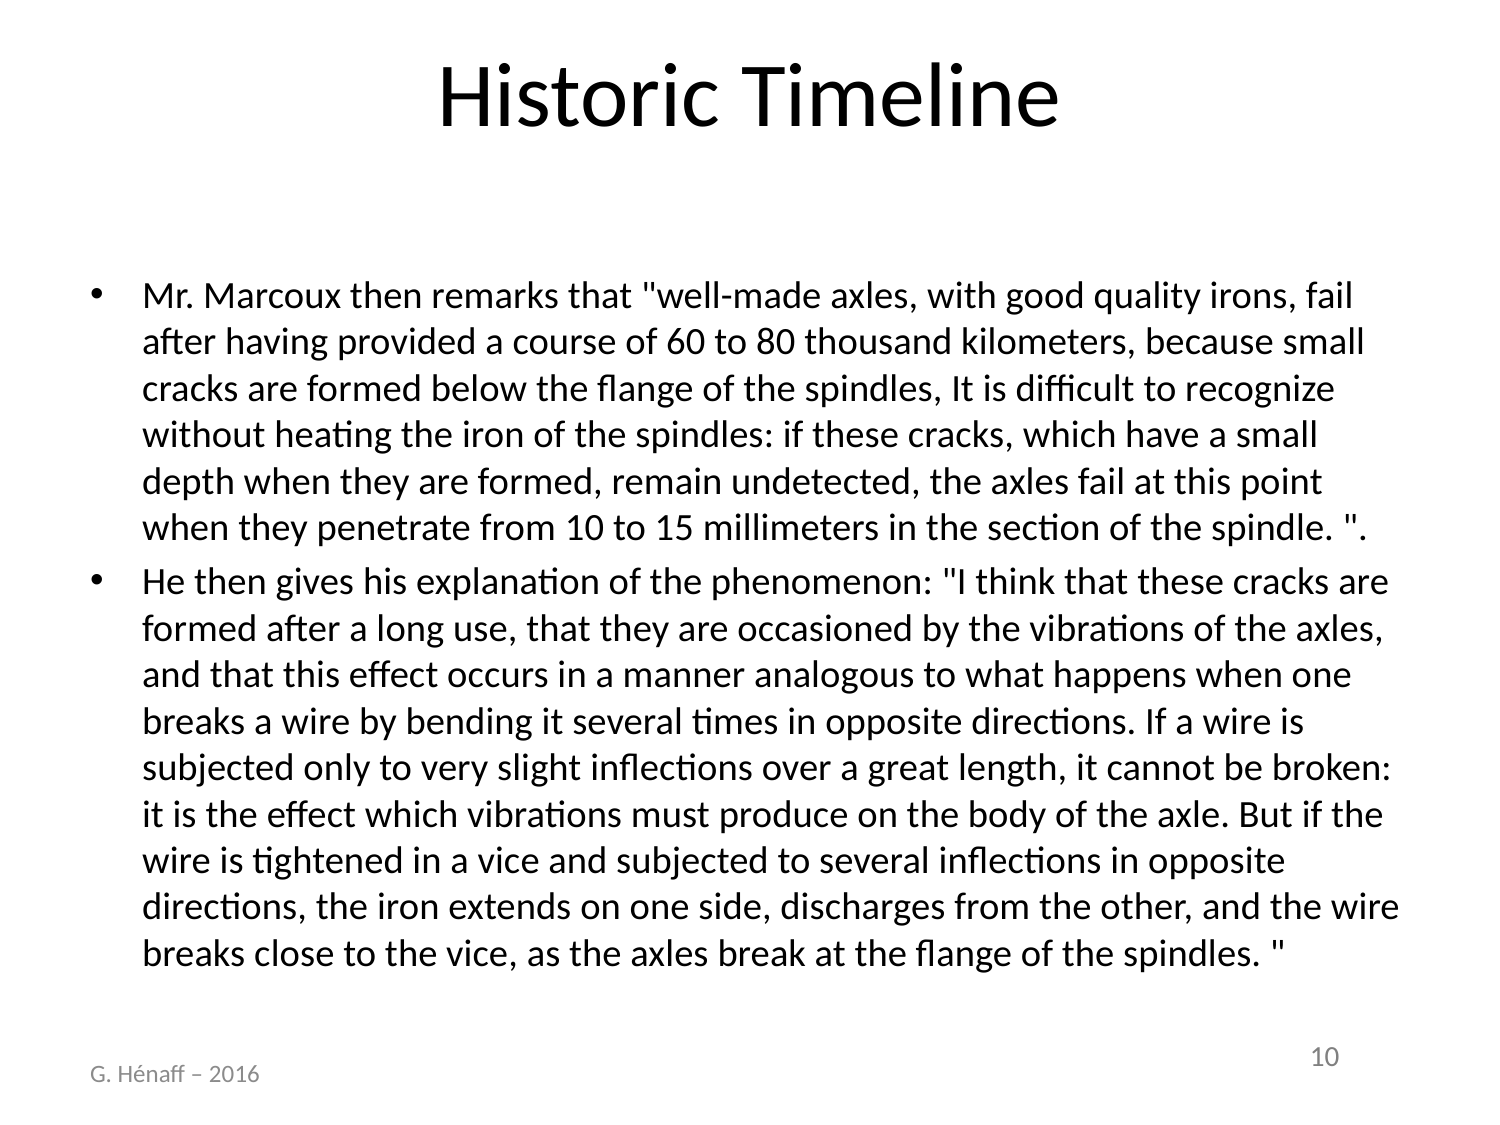

# Historic Timeline
Mr. Marcoux then remarks that "well-made axles, with good quality irons, fail after having provided a course of 60 to 80 thousand kilometers, because small cracks are formed below the flange of the spindles, It is difficult to recognize without heating the iron of the spindles: if these cracks, which have a small depth when they are formed, remain undetected, the axles fail at this point when they penetrate from 10 to 15 millimeters in the section of the spindle. ".
He then gives his explanation of the phenomenon: "I think that these cracks are formed after a long use, that they are occasioned by the vibrations of the axles, and that this effect occurs in a manner analogous to what happens when one breaks a wire by bending it several times in opposite directions. If a wire is subjected only to very slight inflections over a great length, it cannot be broken: it is the effect which vibrations must produce on the body of the axle. But if the wire is tightened in a vice and subjected to several inflections in opposite directions, the iron extends on one side, discharges from the other, and the wire breaks close to the vice, as the axles break at the flange of the spindles. "

G. Hénaff – 2016